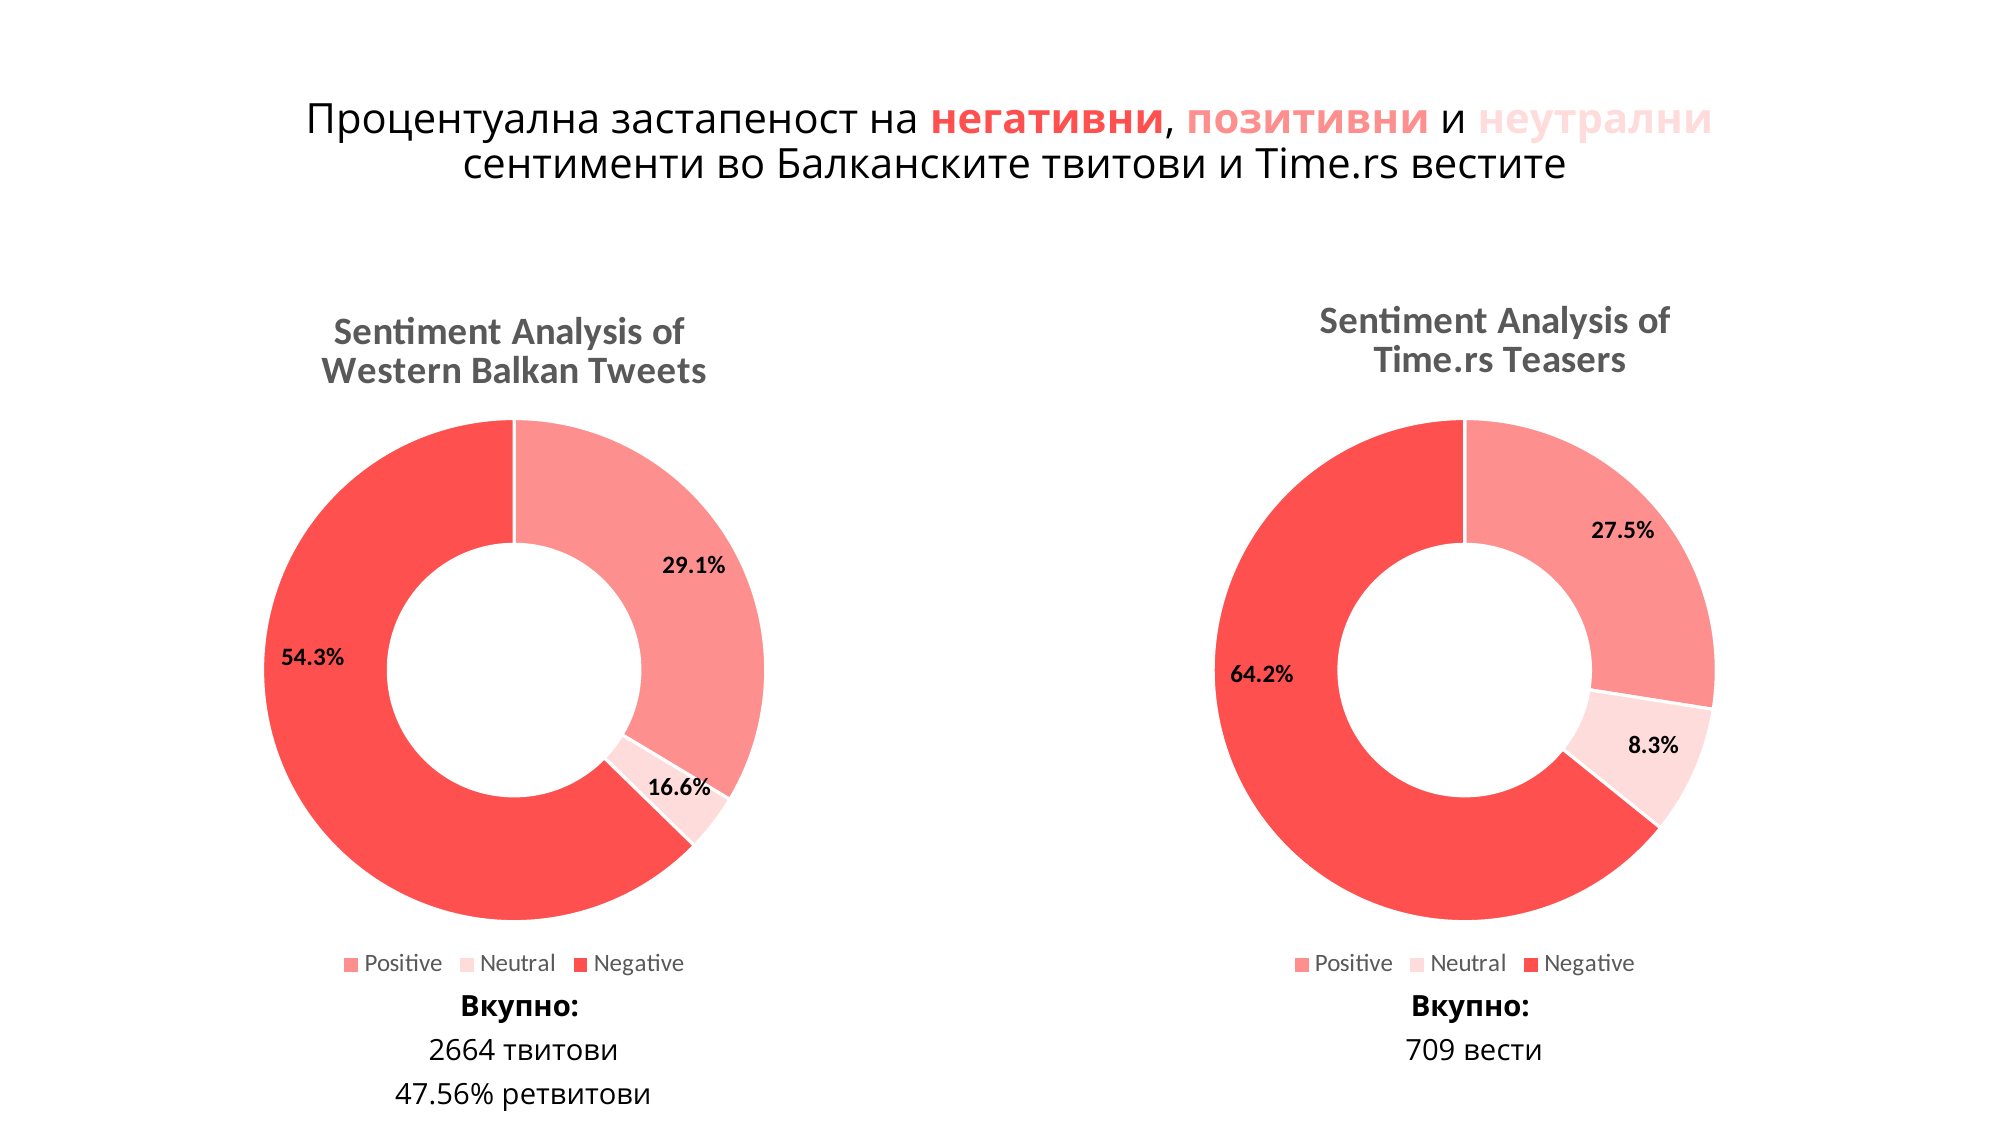

Процентуална застапеност на негативни, позитивни и неутрални  сентименти во Балканските твитови и Time.rs вестите

### Chart: Sentiment Analysis of Western Balkan Tweets

| Category | Sentiment Analysis of Western Balkan Tweets |
|---|---|
| Positive | 29.09 |
| Neutral | 3.2 |
| Negative | 54.3 |

### Chart: Sentiment Analysis of Time.rs Teasers

| Category | Sentiment Analysis of Time.rs Teasers |
|---|---|
| Positive | 27.5 |
| Neutral | 8.3 |
| Negative | 64.2 |
27.5%
29.1%
54.3%
64.2%
8.3%
16.6%
Вкупно:
2664 твитови
47.56% ретвитови
Вкупно:
709 вести